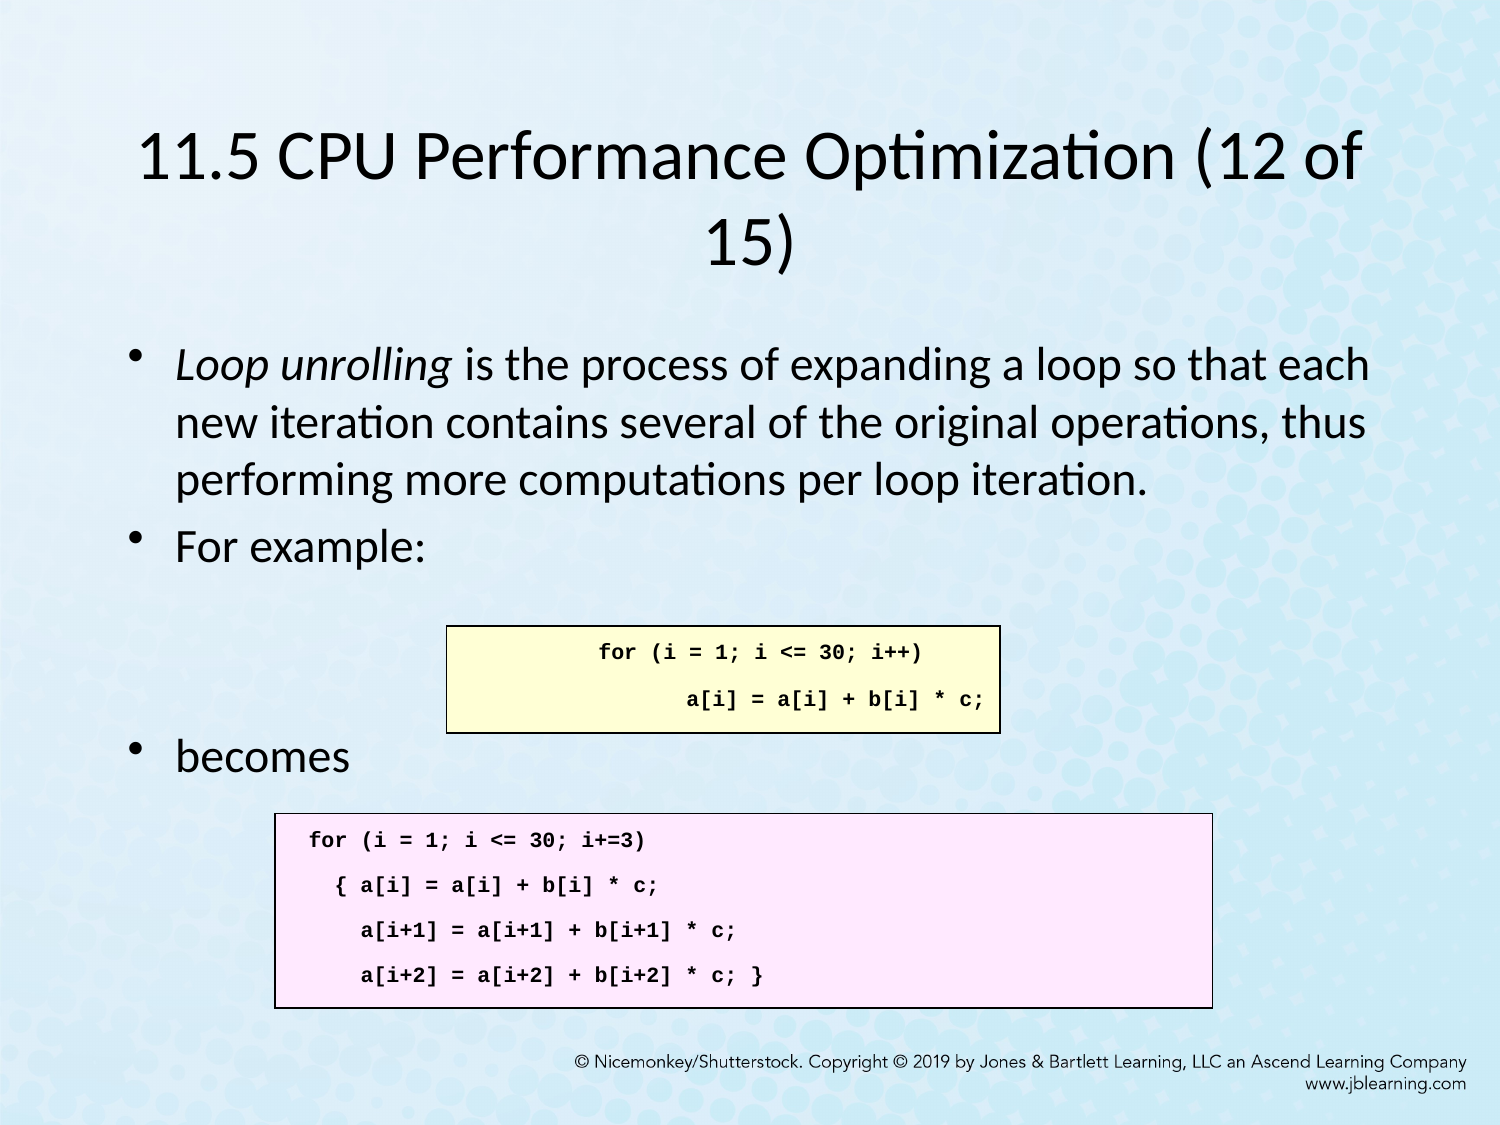

# 11.5 CPU Performance Optimization (12 of 15)
Loop unrolling is the process of expanding a loop so that each new iteration contains several of the original operations, thus performing more computations per loop iteration.
For example:

becomes
for (i = 1; i <= 30; i++)
	a[i] = a[i] + b[i] * c;
for (i = 1; i <= 30; i+=3)
  { a[i] = a[i] + b[i] * c;
    a[i+1] = a[i+1] + b[i+1] * c;
    a[i+2] = a[i+2] + b[i+2] * c; }